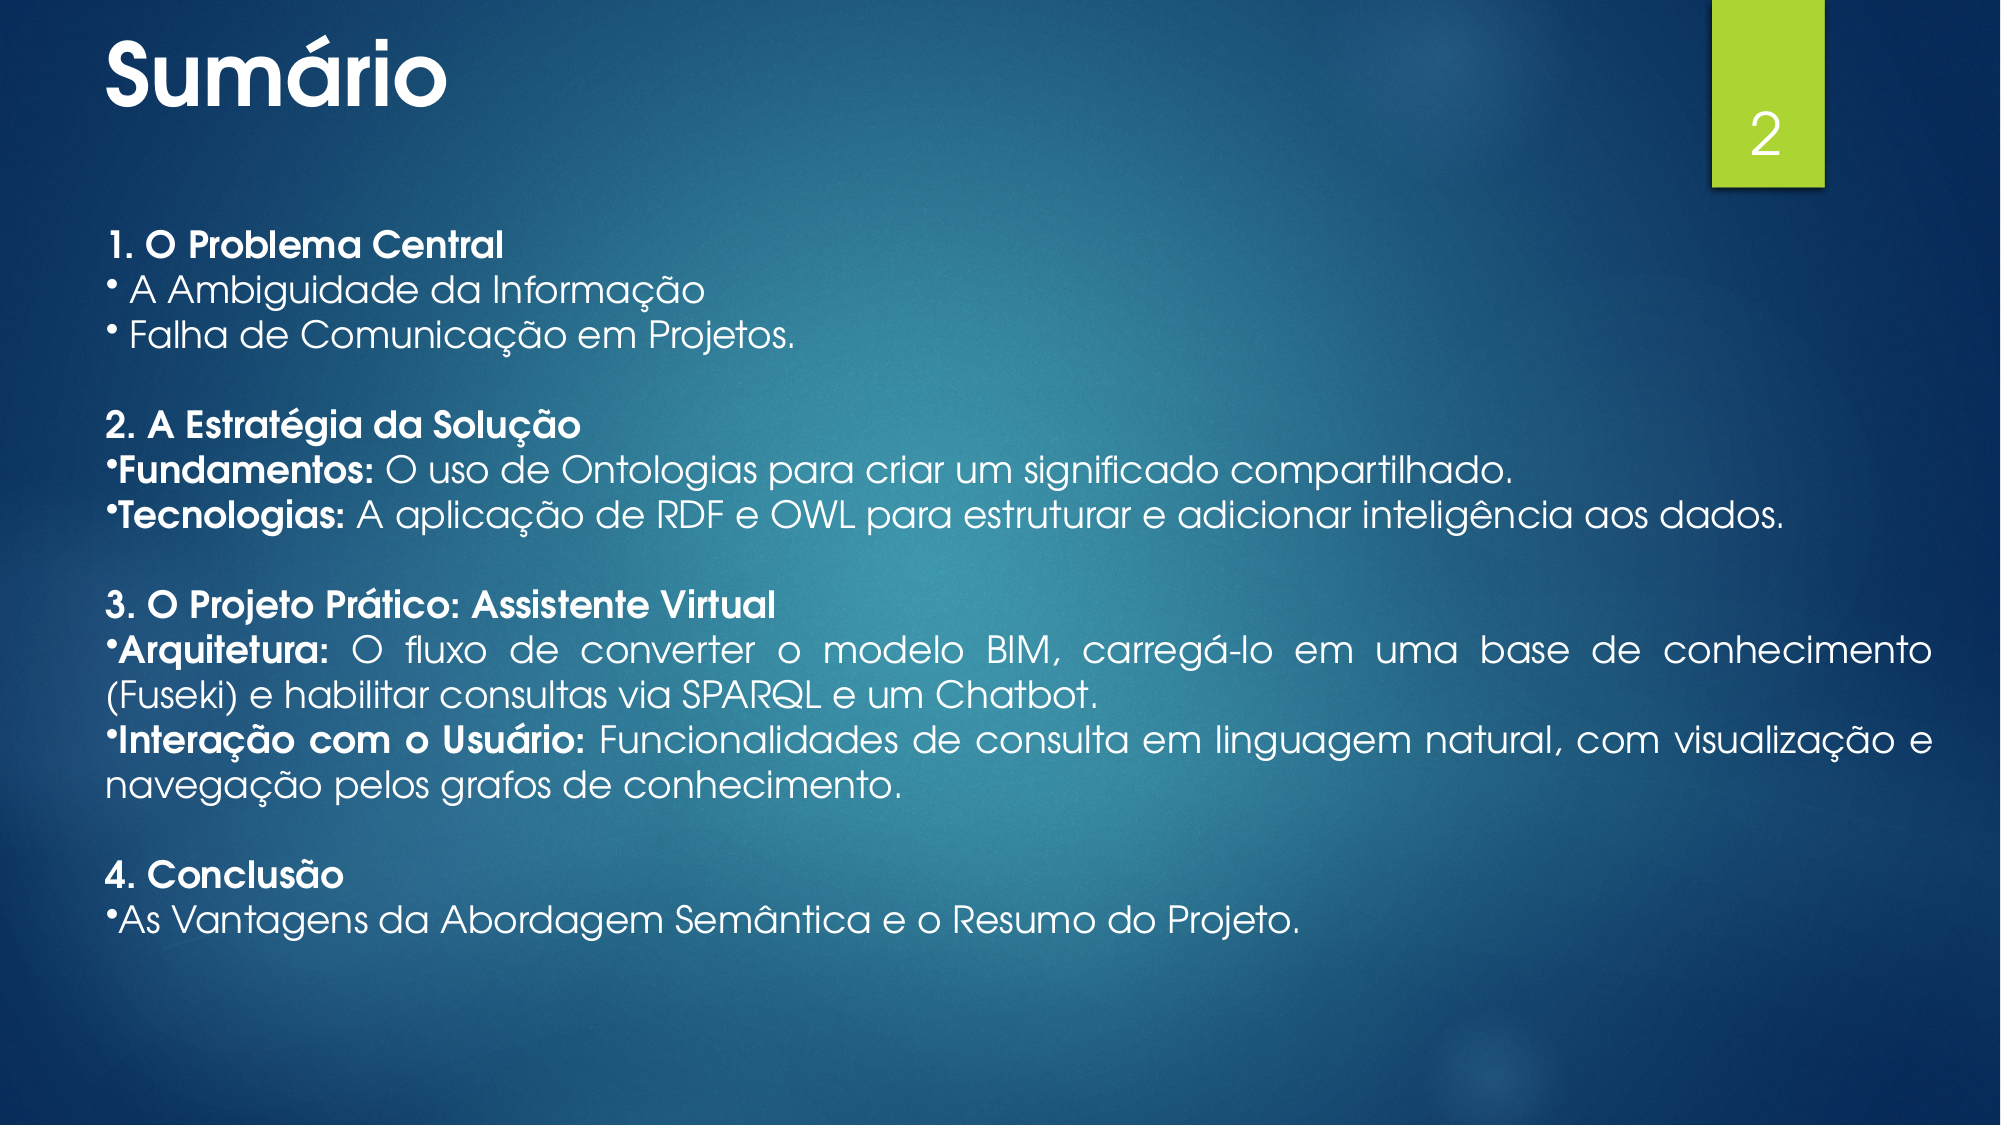

# Sumário
2
1. O Problema Central
 A Ambiguidade da Informação
 Falha de Comunicação em Projetos.

2. A Estratégia da Solução
Fundamentos: O uso de Ontologias para criar um significado compartilhado.
Tecnologias: A aplicação de RDF e OWL para estruturar e adicionar inteligência aos dados.

3. O Projeto Prático: Assistente Virtual
Arquitetura: O fluxo de converter o modelo BIM, carregá-lo em uma base de conhecimento (Fuseki) e habilitar consultas via SPARQL e um Chatbot.
Interação com o Usuário: Funcionalidades de consulta em linguagem natural, com visualização e navegação pelos grafos de conhecimento.

4. Conclusão
As Vantagens da Abordagem Semântica e o Resumo do Projeto.